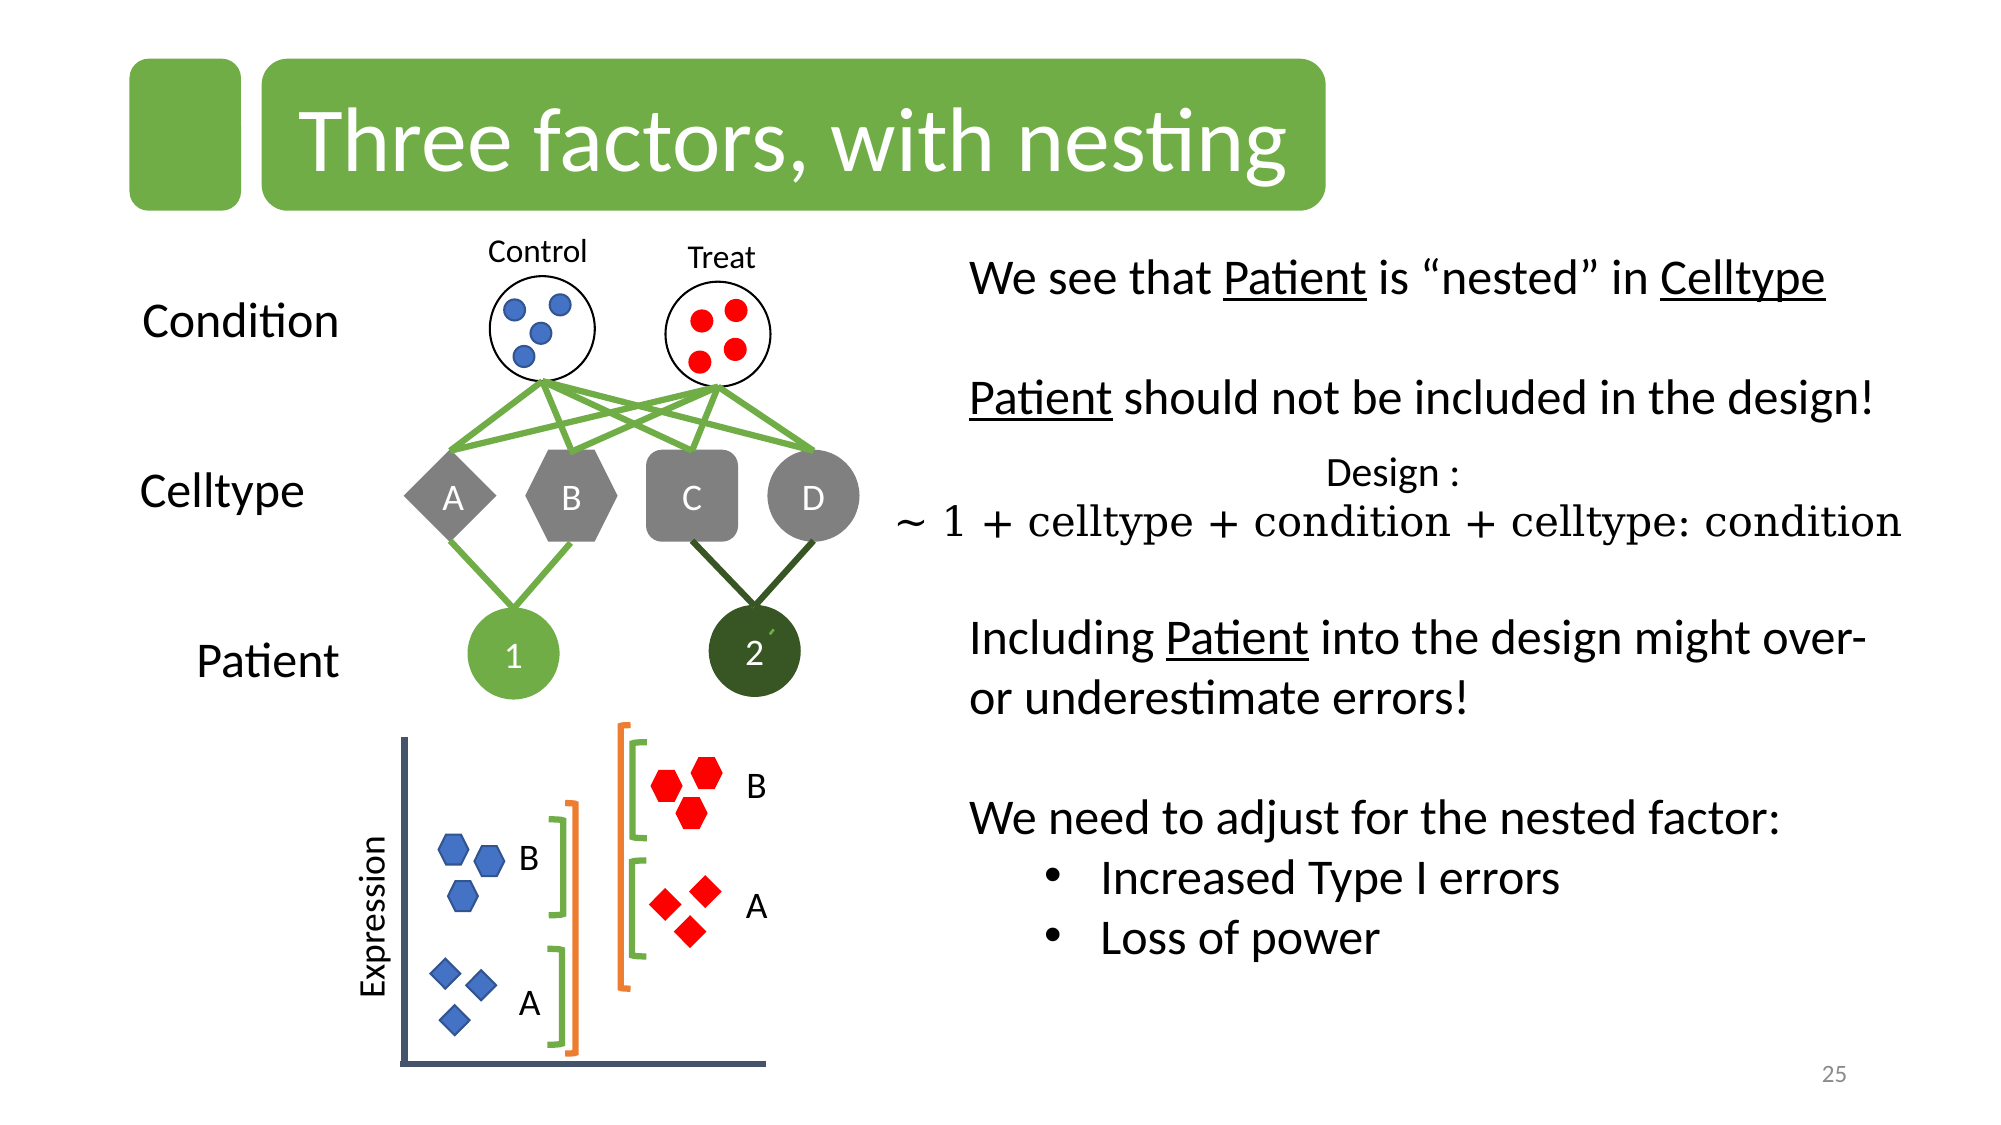

Three factors, with nesting
Control
We see that Patient is “nested” in Celltype

Patient should not be included in the design!

Including Patient into the design might over- or underestimate errors!

We need to adjust for the nested factor:
Increased Type I errors
Loss of power

Treat

Condition

Design :
~ 1 + celltype + condition + celltype: condition
Celltype
A
B
C
D
2
1
Patient

B

B

A

Expression

A

25